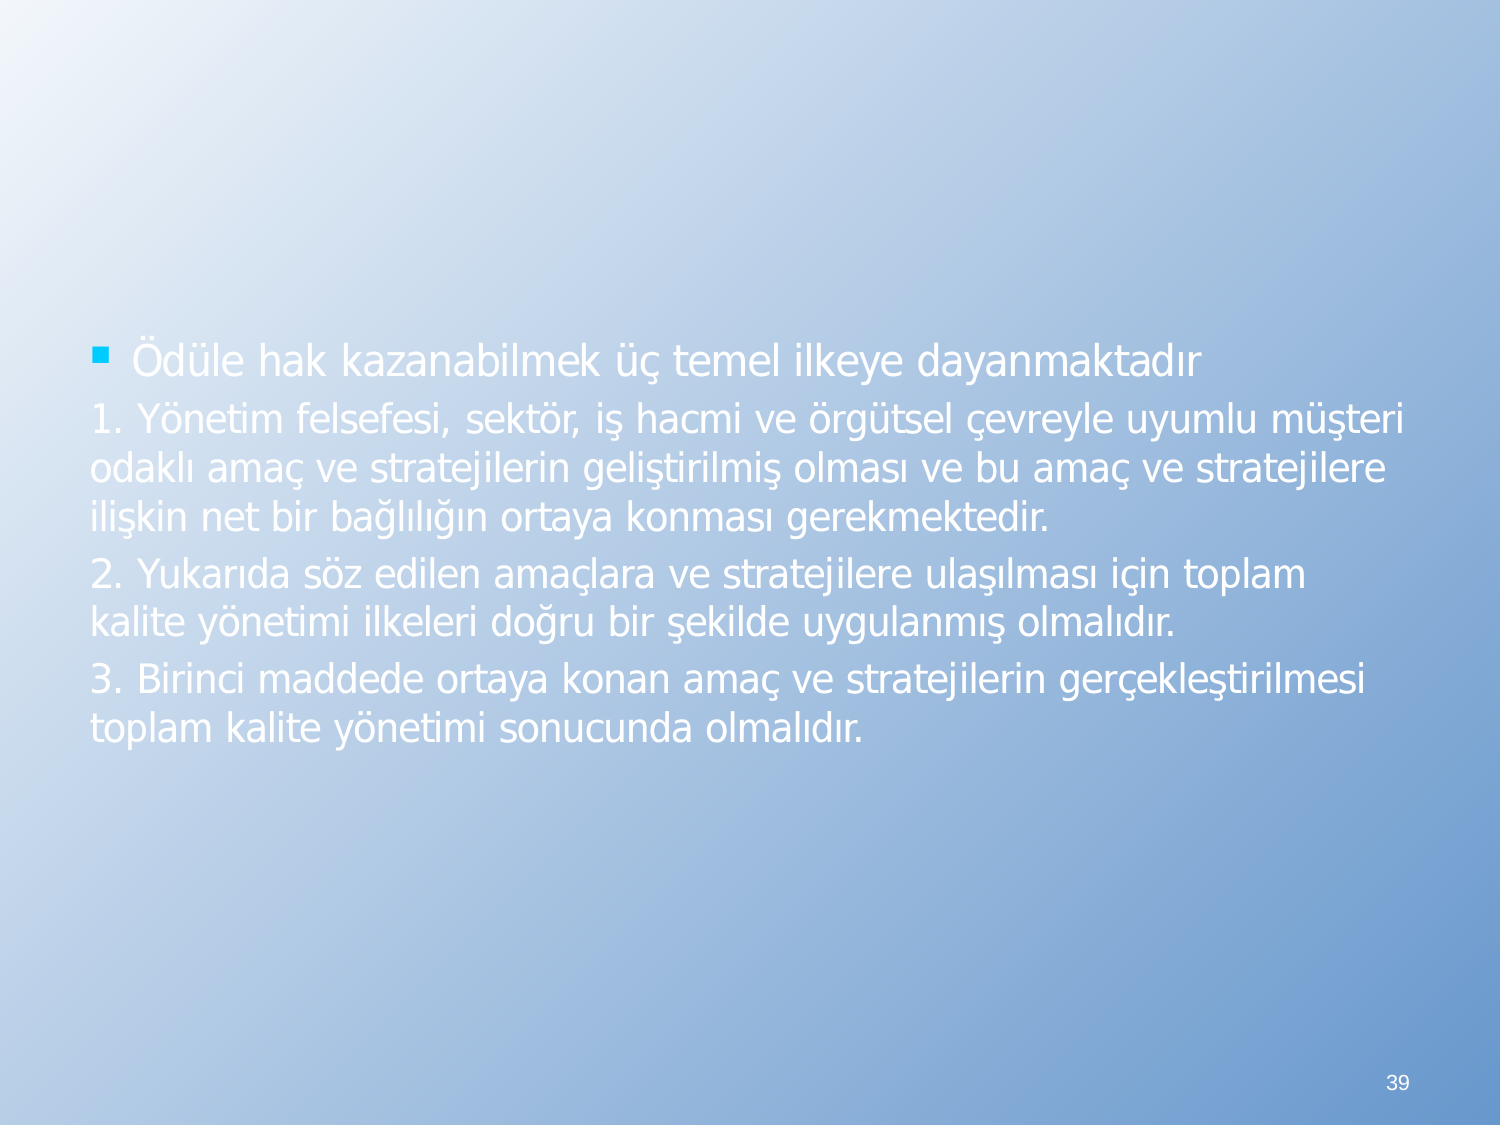

Ödüle hak kazanabilmek üç temel ilkeye dayanmaktadır
1. Yönetim felsefesi, sektör, iş hacmi ve örgütsel çevreyle uyumlu müşteri odaklı amaç ve stratejilerin geliştirilmiş olması ve bu amaç ve stratejilere ilişkin net bir bağlılığın ortaya konması gerekmektedir.
2. Yukarıda söz edilen amaçlara ve stratejilere ulaşılması için toplam kalite yönetimi ilkeleri doğru bir şekilde uygulanmış olmalıdır.
3. Birinci maddede ortaya konan amaç ve stratejilerin gerçekleştirilmesi toplam kalite yönetimi sonucunda olmalıdır.
39